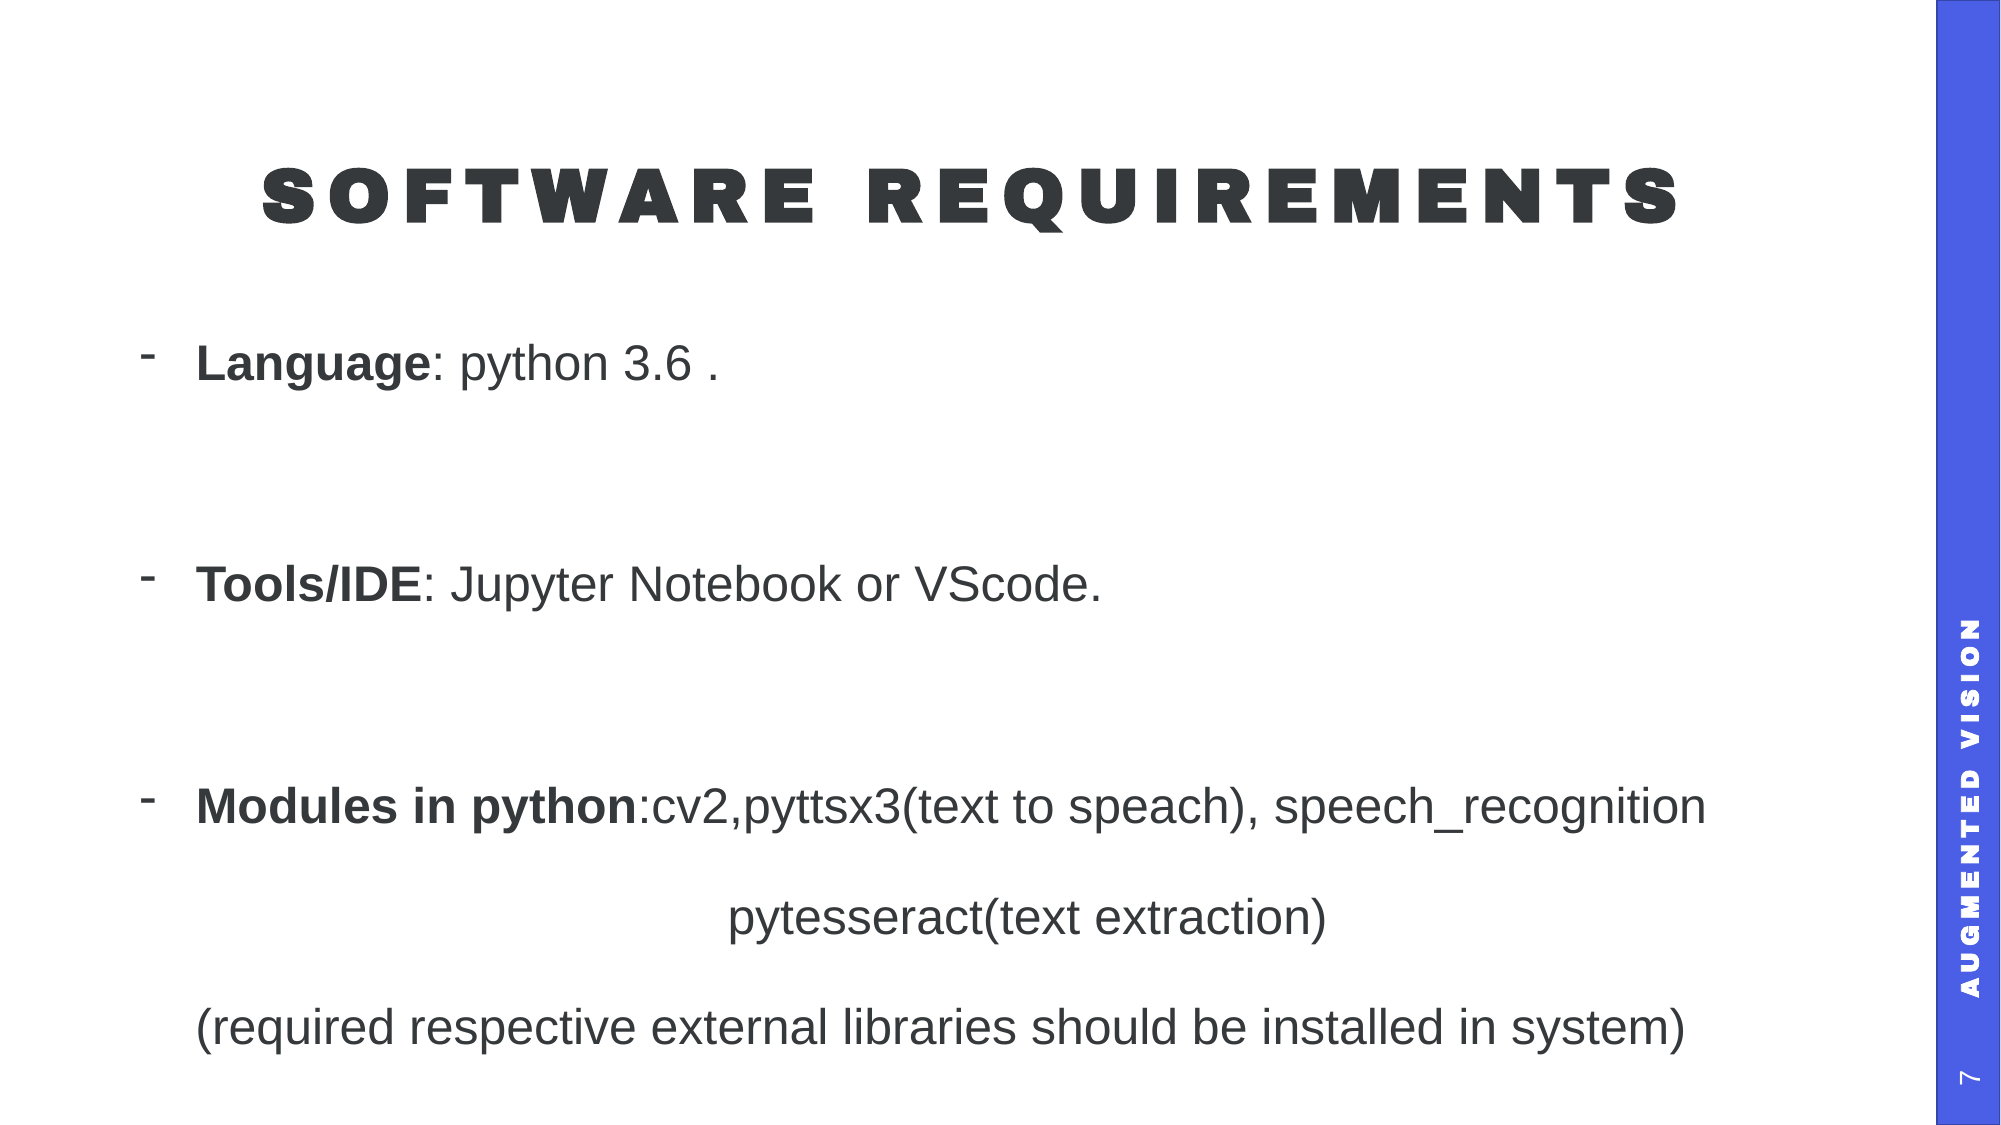

# Software Requirements
Language: python 3.6 .

Tools/IDE: Jupyter Notebook or VScode.

Modules in python:cv2,pyttsx3(text to speach), speech_recognition
                                          pytesseract(text extraction)
    (required respective external libraries should be installed in system)

Augmented vision
7